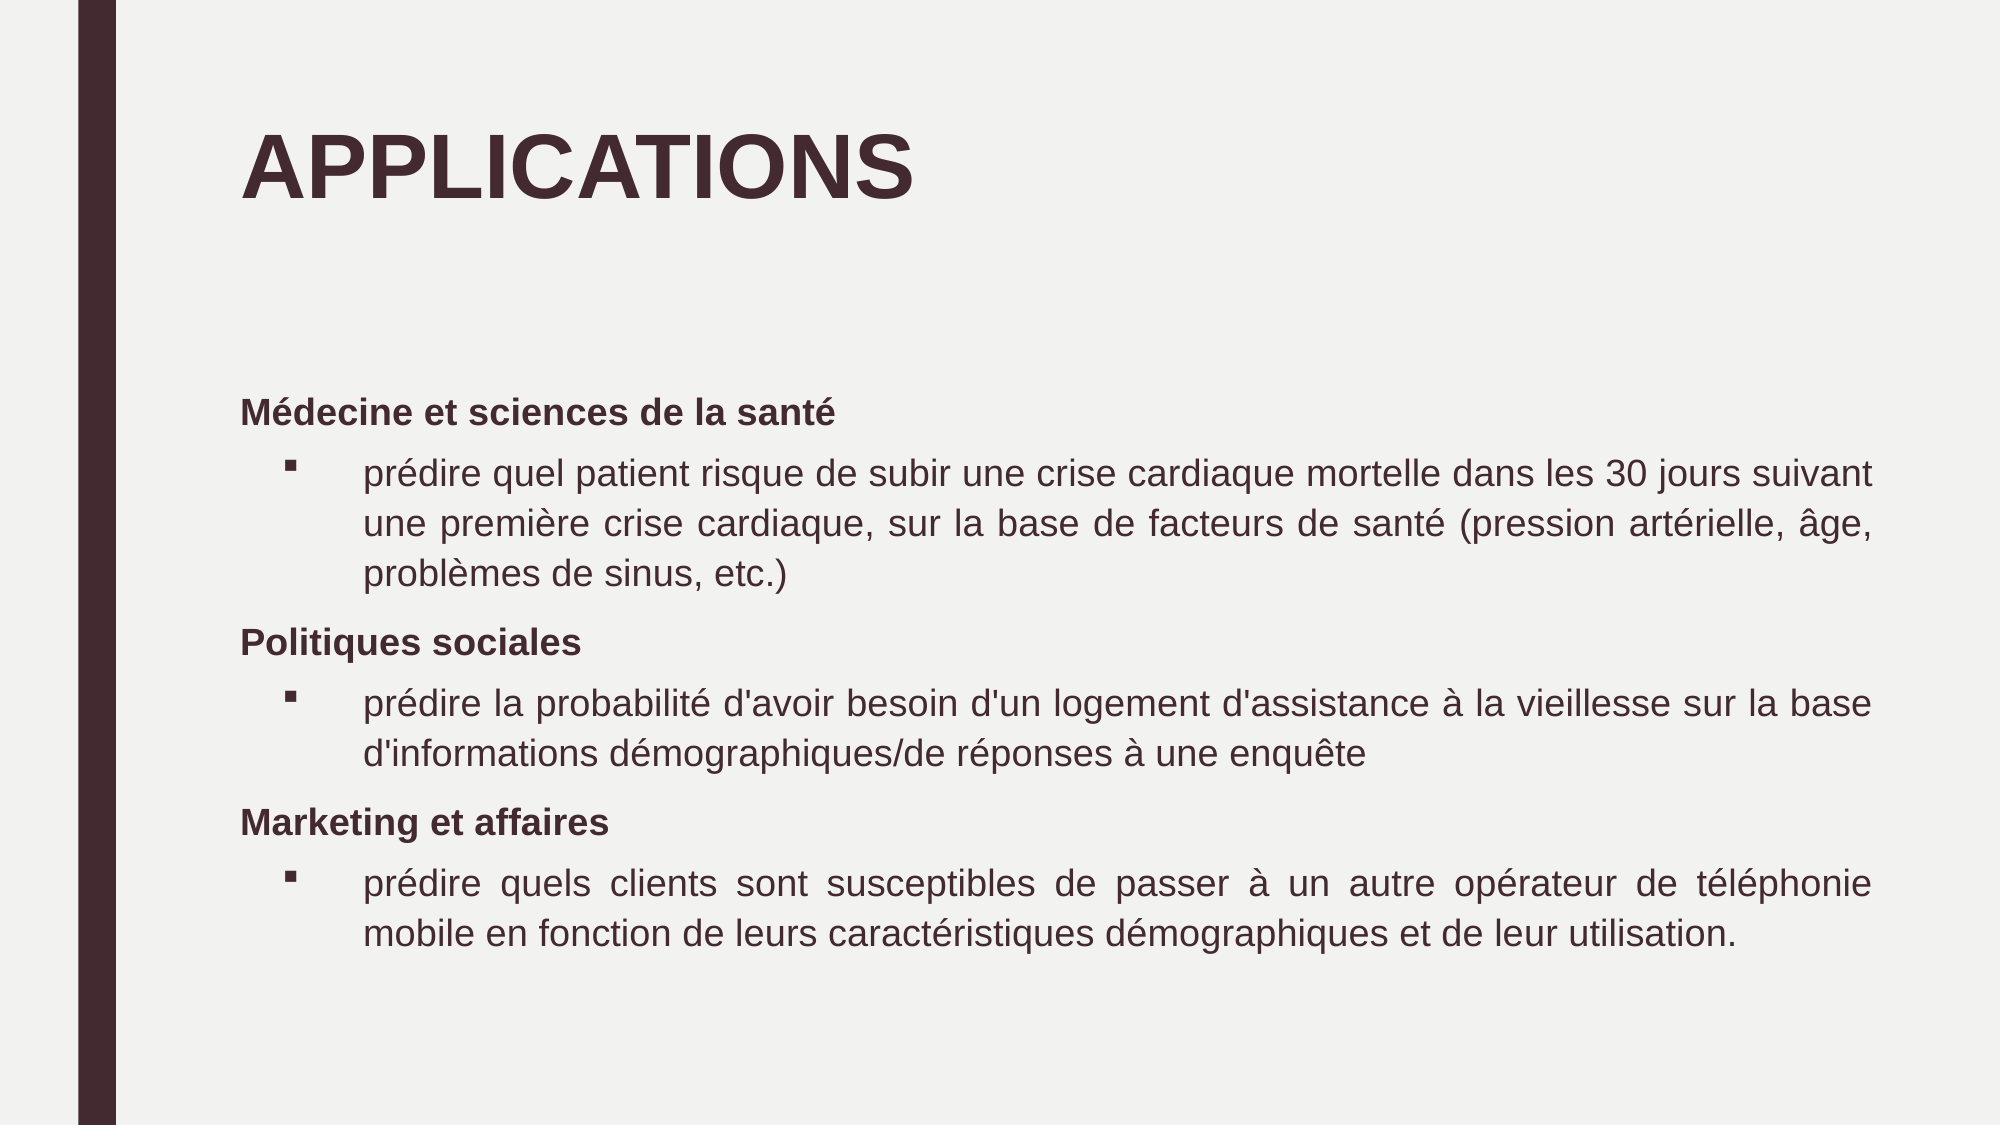

# APPLICATIONS
Médecine et sciences de la santé
prédire quel patient risque de subir une crise cardiaque mortelle dans les 30 jours suivant une première crise cardiaque, sur la base de facteurs de santé (pression artérielle, âge, problèmes de sinus, etc.)
Politiques sociales
prédire la probabilité d'avoir besoin d'un logement d'assistance à la vieillesse sur la base d'informations démographiques/de réponses à une enquête
Marketing et affaires
prédire quels clients sont susceptibles de passer à un autre opérateur de téléphonie mobile en fonction de leurs caractéristiques démographiques et de leur utilisation.